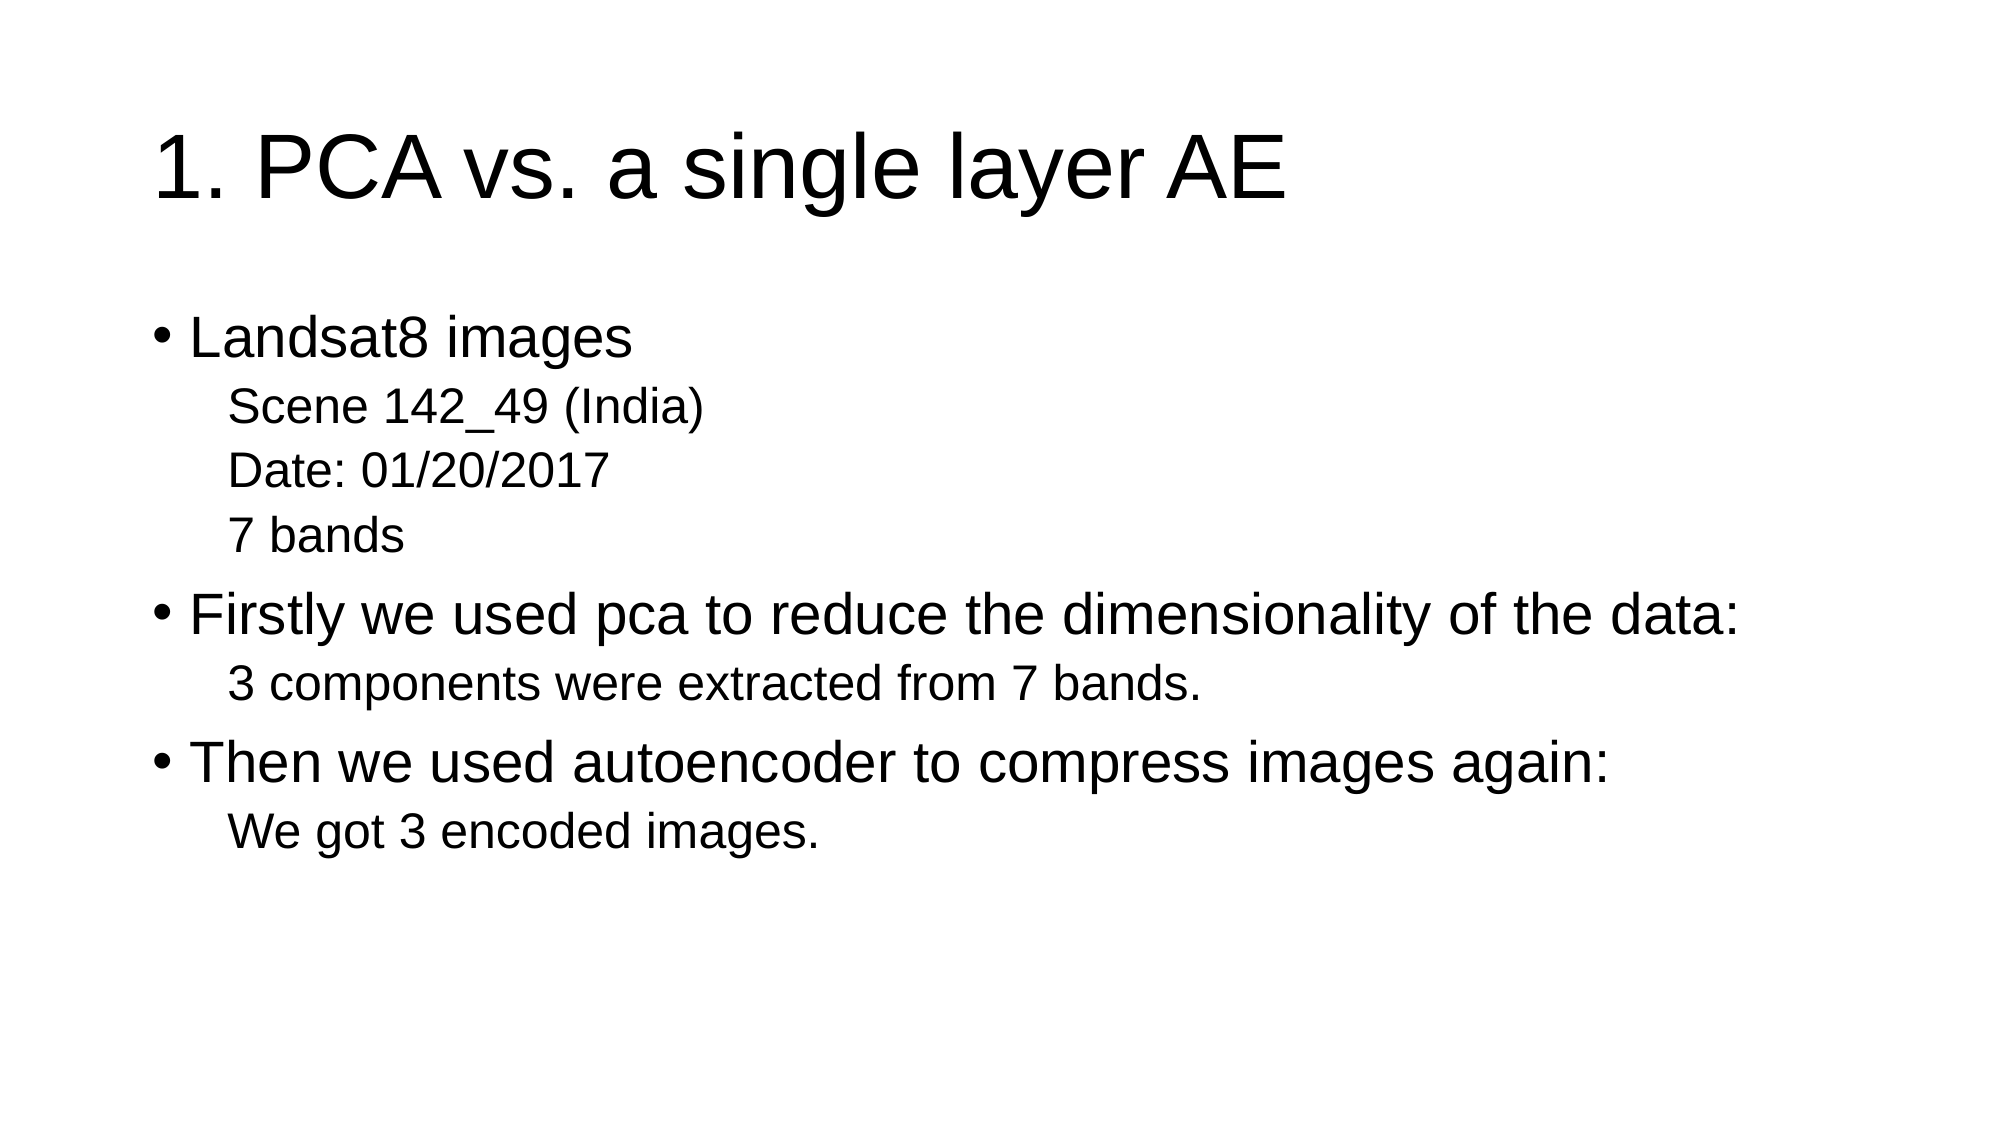

# 1. PCA vs. a single layer AE
Landsat8 images
Scene 142_49 (India)
Date: 01/20/2017
7 bands
Firstly we used pca to reduce the dimensionality of the data:
3 components were extracted from 7 bands.
Then we used autoencoder to compress images again:
We got 3 encoded images.